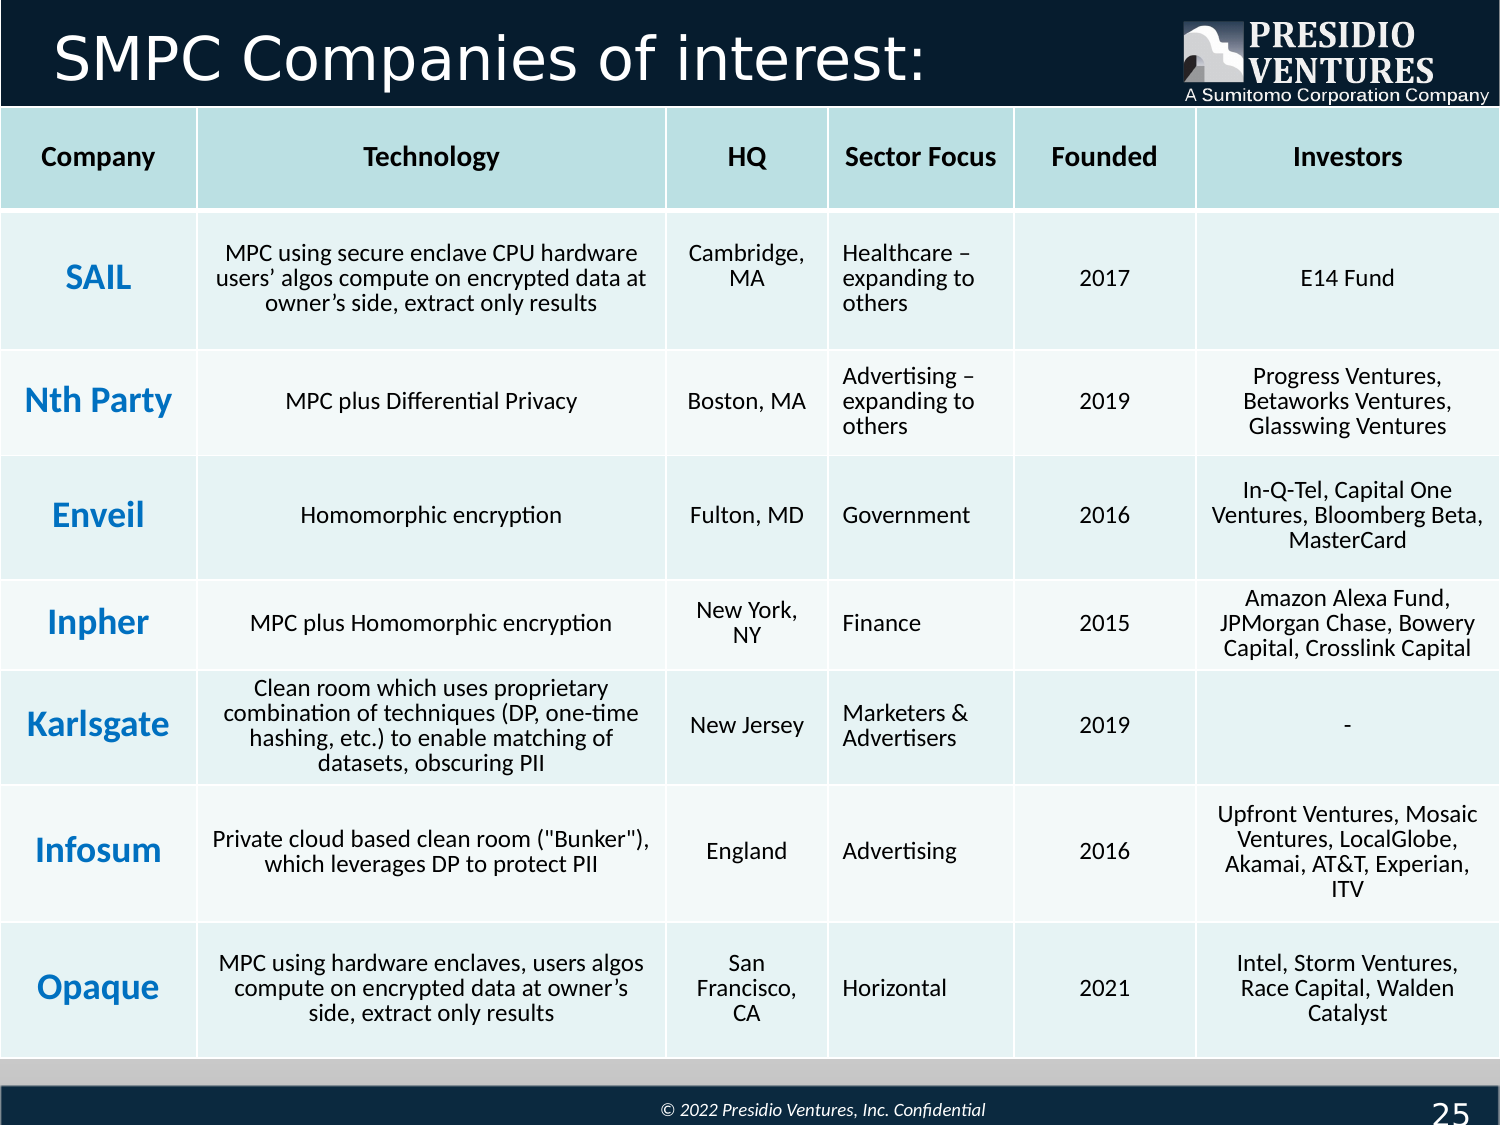

# SMPC Companies of interest:
| Company | Technology | HQ | Sector Focus | Founded | Investors |
| --- | --- | --- | --- | --- | --- |
| SAIL | MPC using secure enclave CPU hardware users’ algos compute on encrypted data at owner’s side, extract only results | Cambridge, MA | Healthcare – expanding to others | 2017 | E14 Fund |
| Nth Party | MPC plus Differential Privacy | Boston, MA | Advertising – expanding to others | 2019 | Progress Ventures, Betaworks Ventures, Glasswing Ventures |
| Enveil | Homomorphic encryption | Fulton, MD | Government | 2016 | In-Q-Tel, Capital One Ventures, Bloomberg Beta, MasterCard |
| Inpher | MPC plus Homomorphic encryption | New York, NY | Finance | 2015 | Amazon Alexa Fund, JPMorgan Chase, Bowery Capital, Crosslink Capital |
| Karlsgate | Clean room which uses proprietary combination of techniques (DP, one-time hashing, etc.) to enable matching of datasets, obscuring PII | New Jersey | Marketers & Advertisers | 2019 | - |
| Infosum | Private cloud based clean room ("Bunker"), which leverages DP to protect PII | England | Advertising | 2016 | Upfront Ventures, Mosaic Ventures, LocalGlobe, Akamai, AT&T, Experian, ITV |
| Opaque | MPC using hardware enclaves, users algos compute on encrypted data at owner’s side, extract only results | San Francisco, CA | Horizontal | 2021 | Intel, Storm Ventures, Race Capital, Walden Catalyst |
25